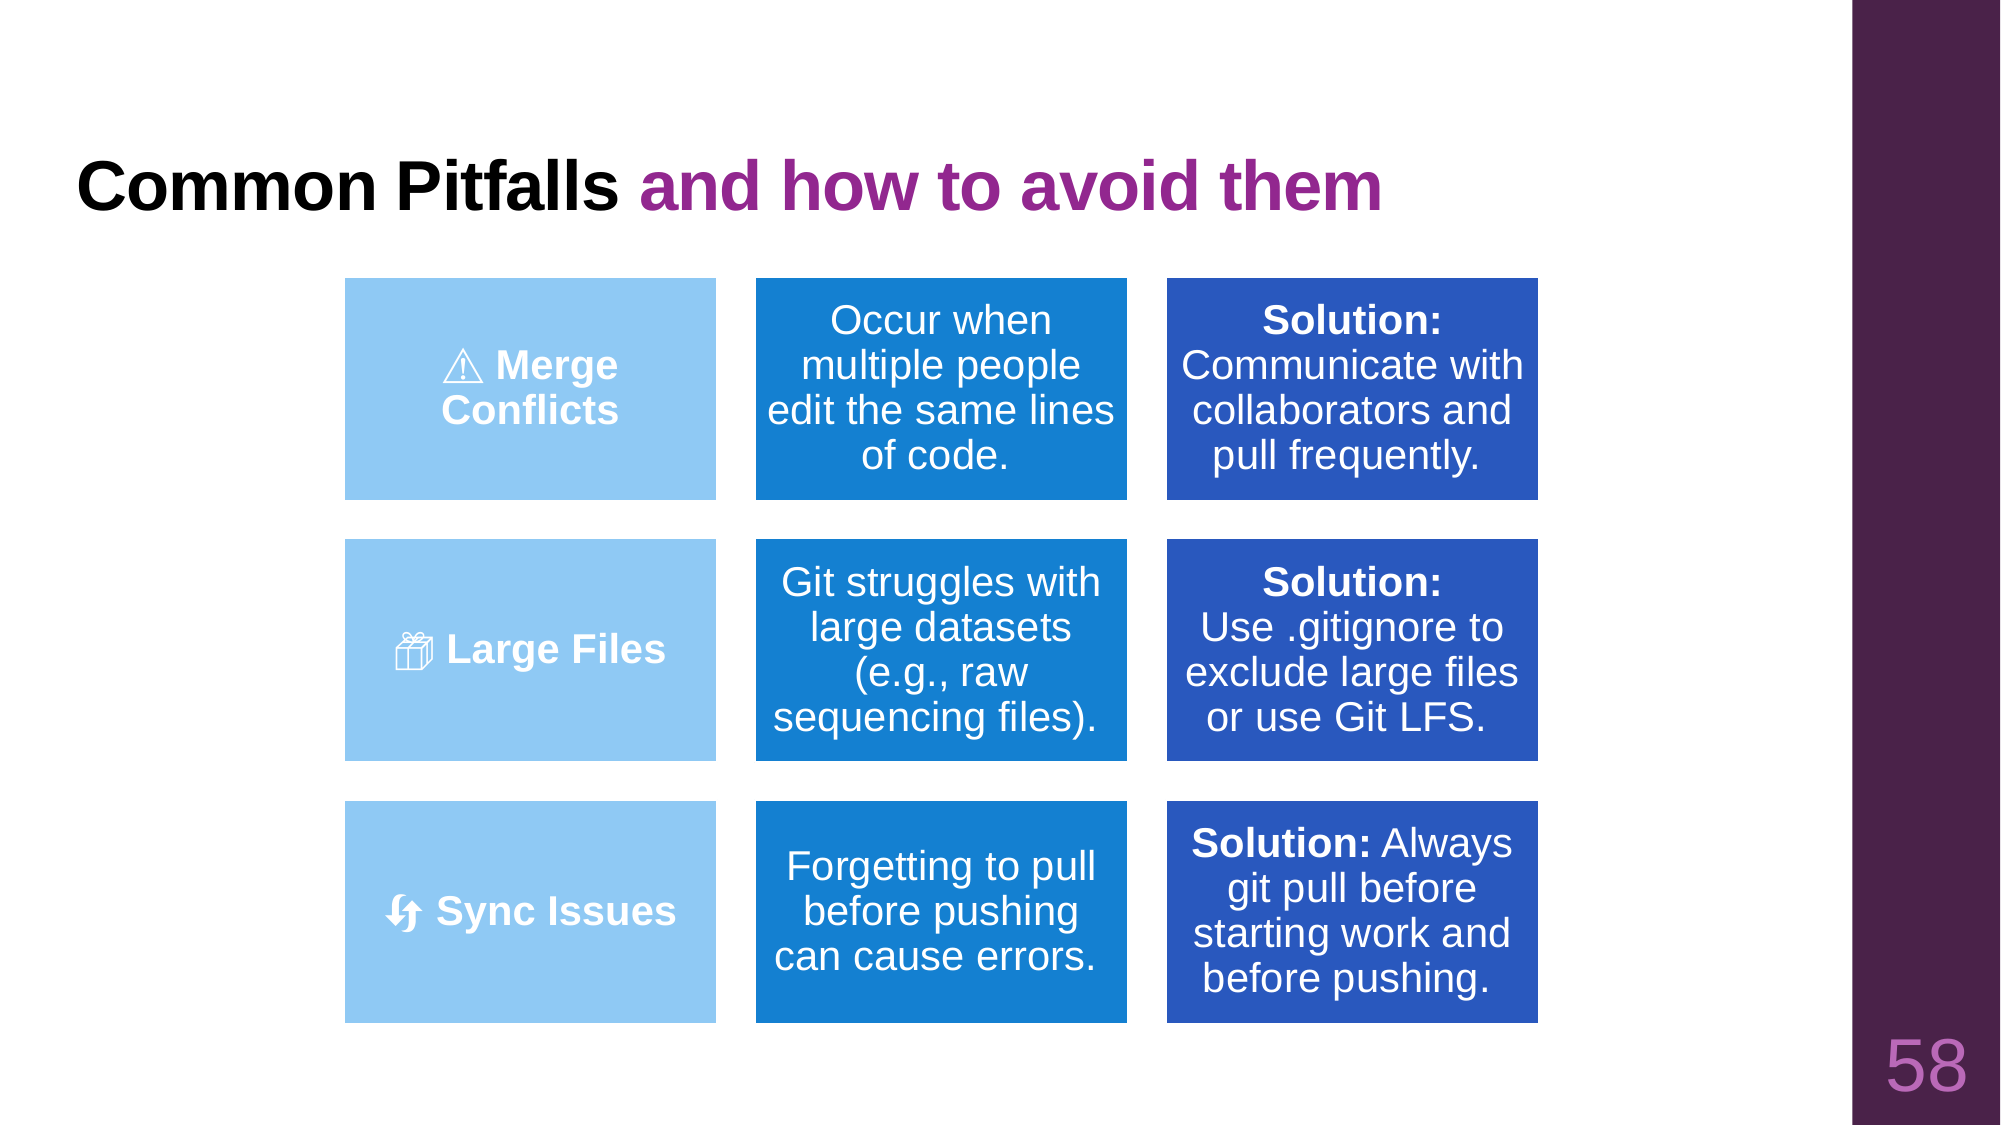

# Common Pitfalls and how to avoid them
⚠️ Merge Conflicts
Occur when multiple people edit the same lines of code.
Solution: Communicate with collaborators and pull frequently.
📦 Large Files
Git struggles with large datasets (e.g., raw sequencing files).
Solution: Use .gitignore to exclude large files or use Git LFS.
🔄 Sync Issues
Forgetting to pull before pushing can cause errors.
Solution: Always git pull before starting work and before pushing.
58